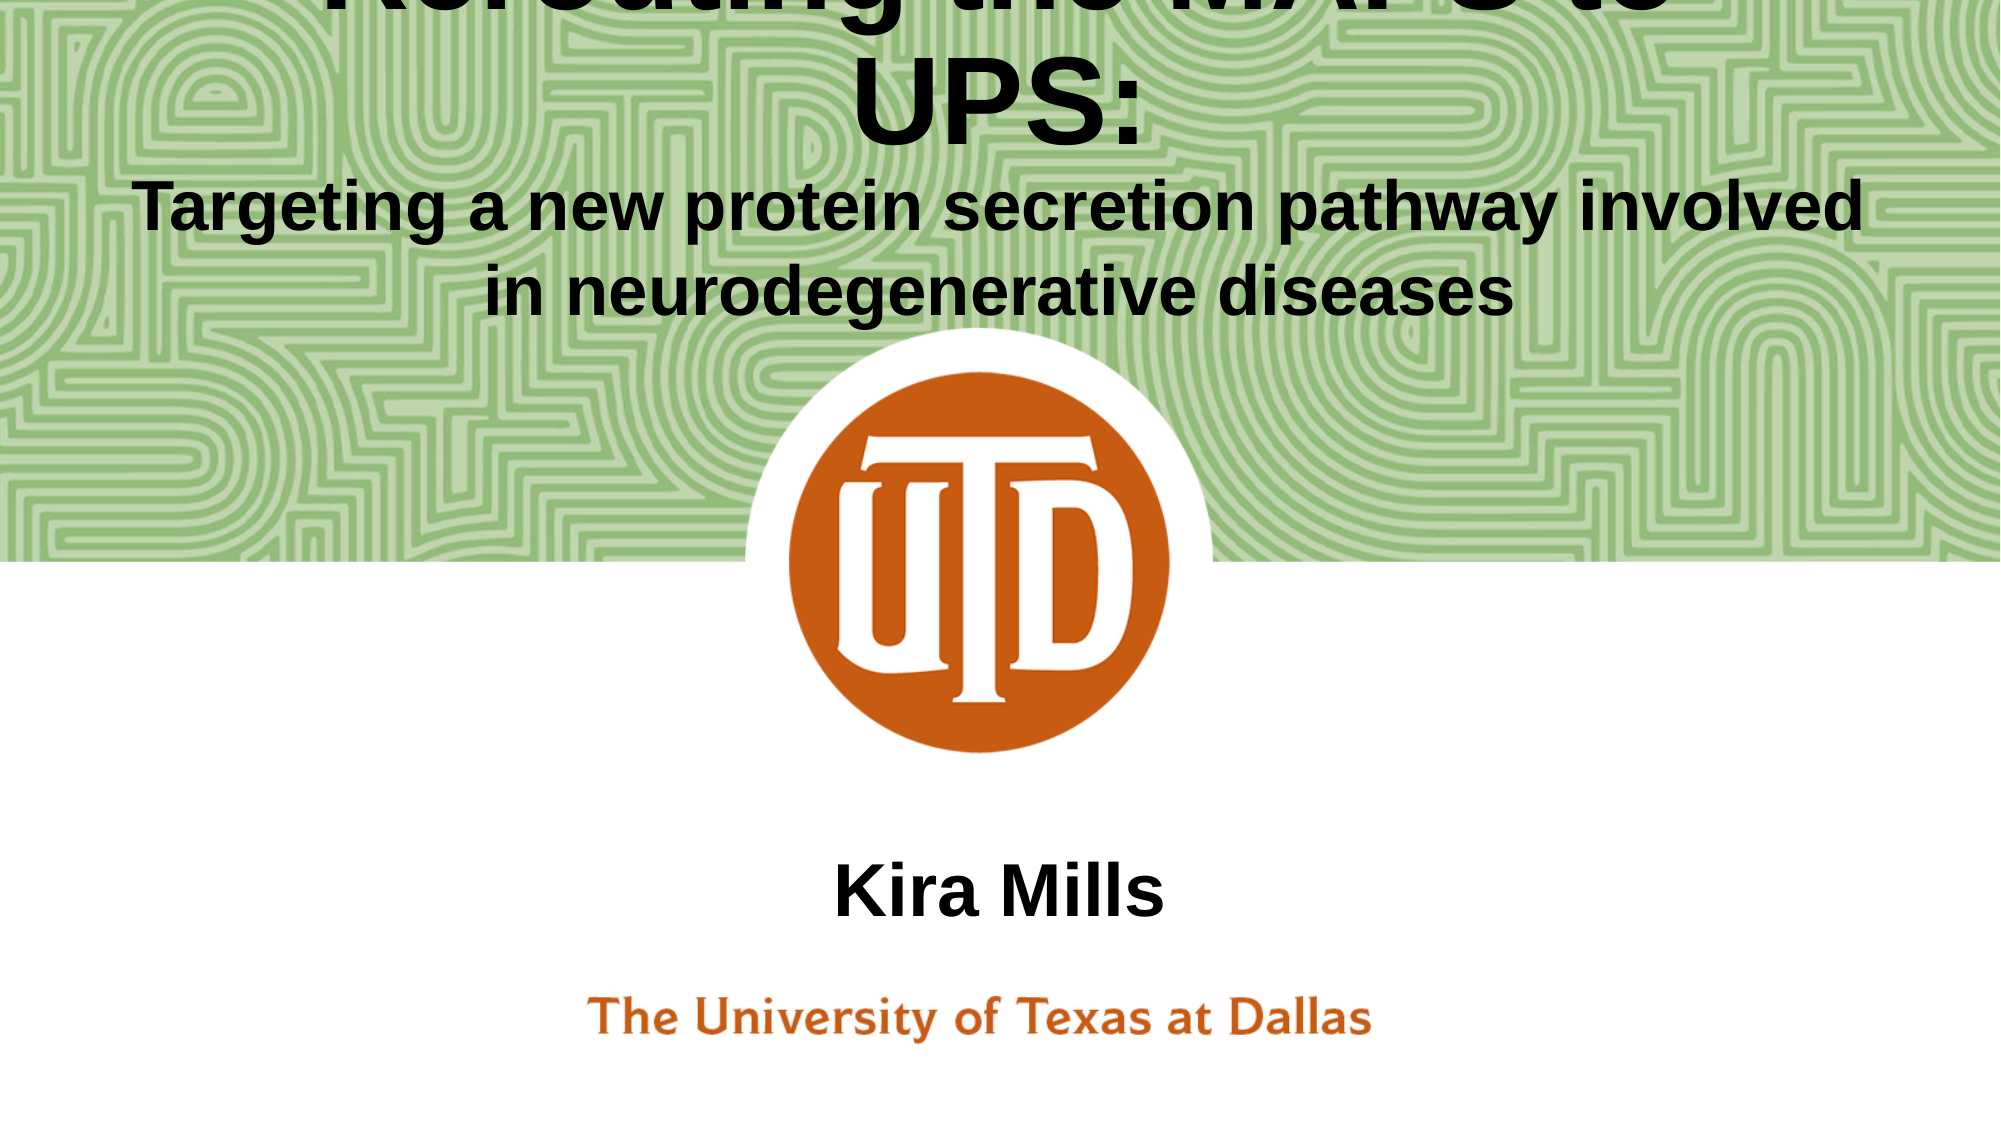

# Rerouting the MAPS to UPS:
Targeting a new protein secretion pathway involved in neurodegenerative diseases
Kira Mills